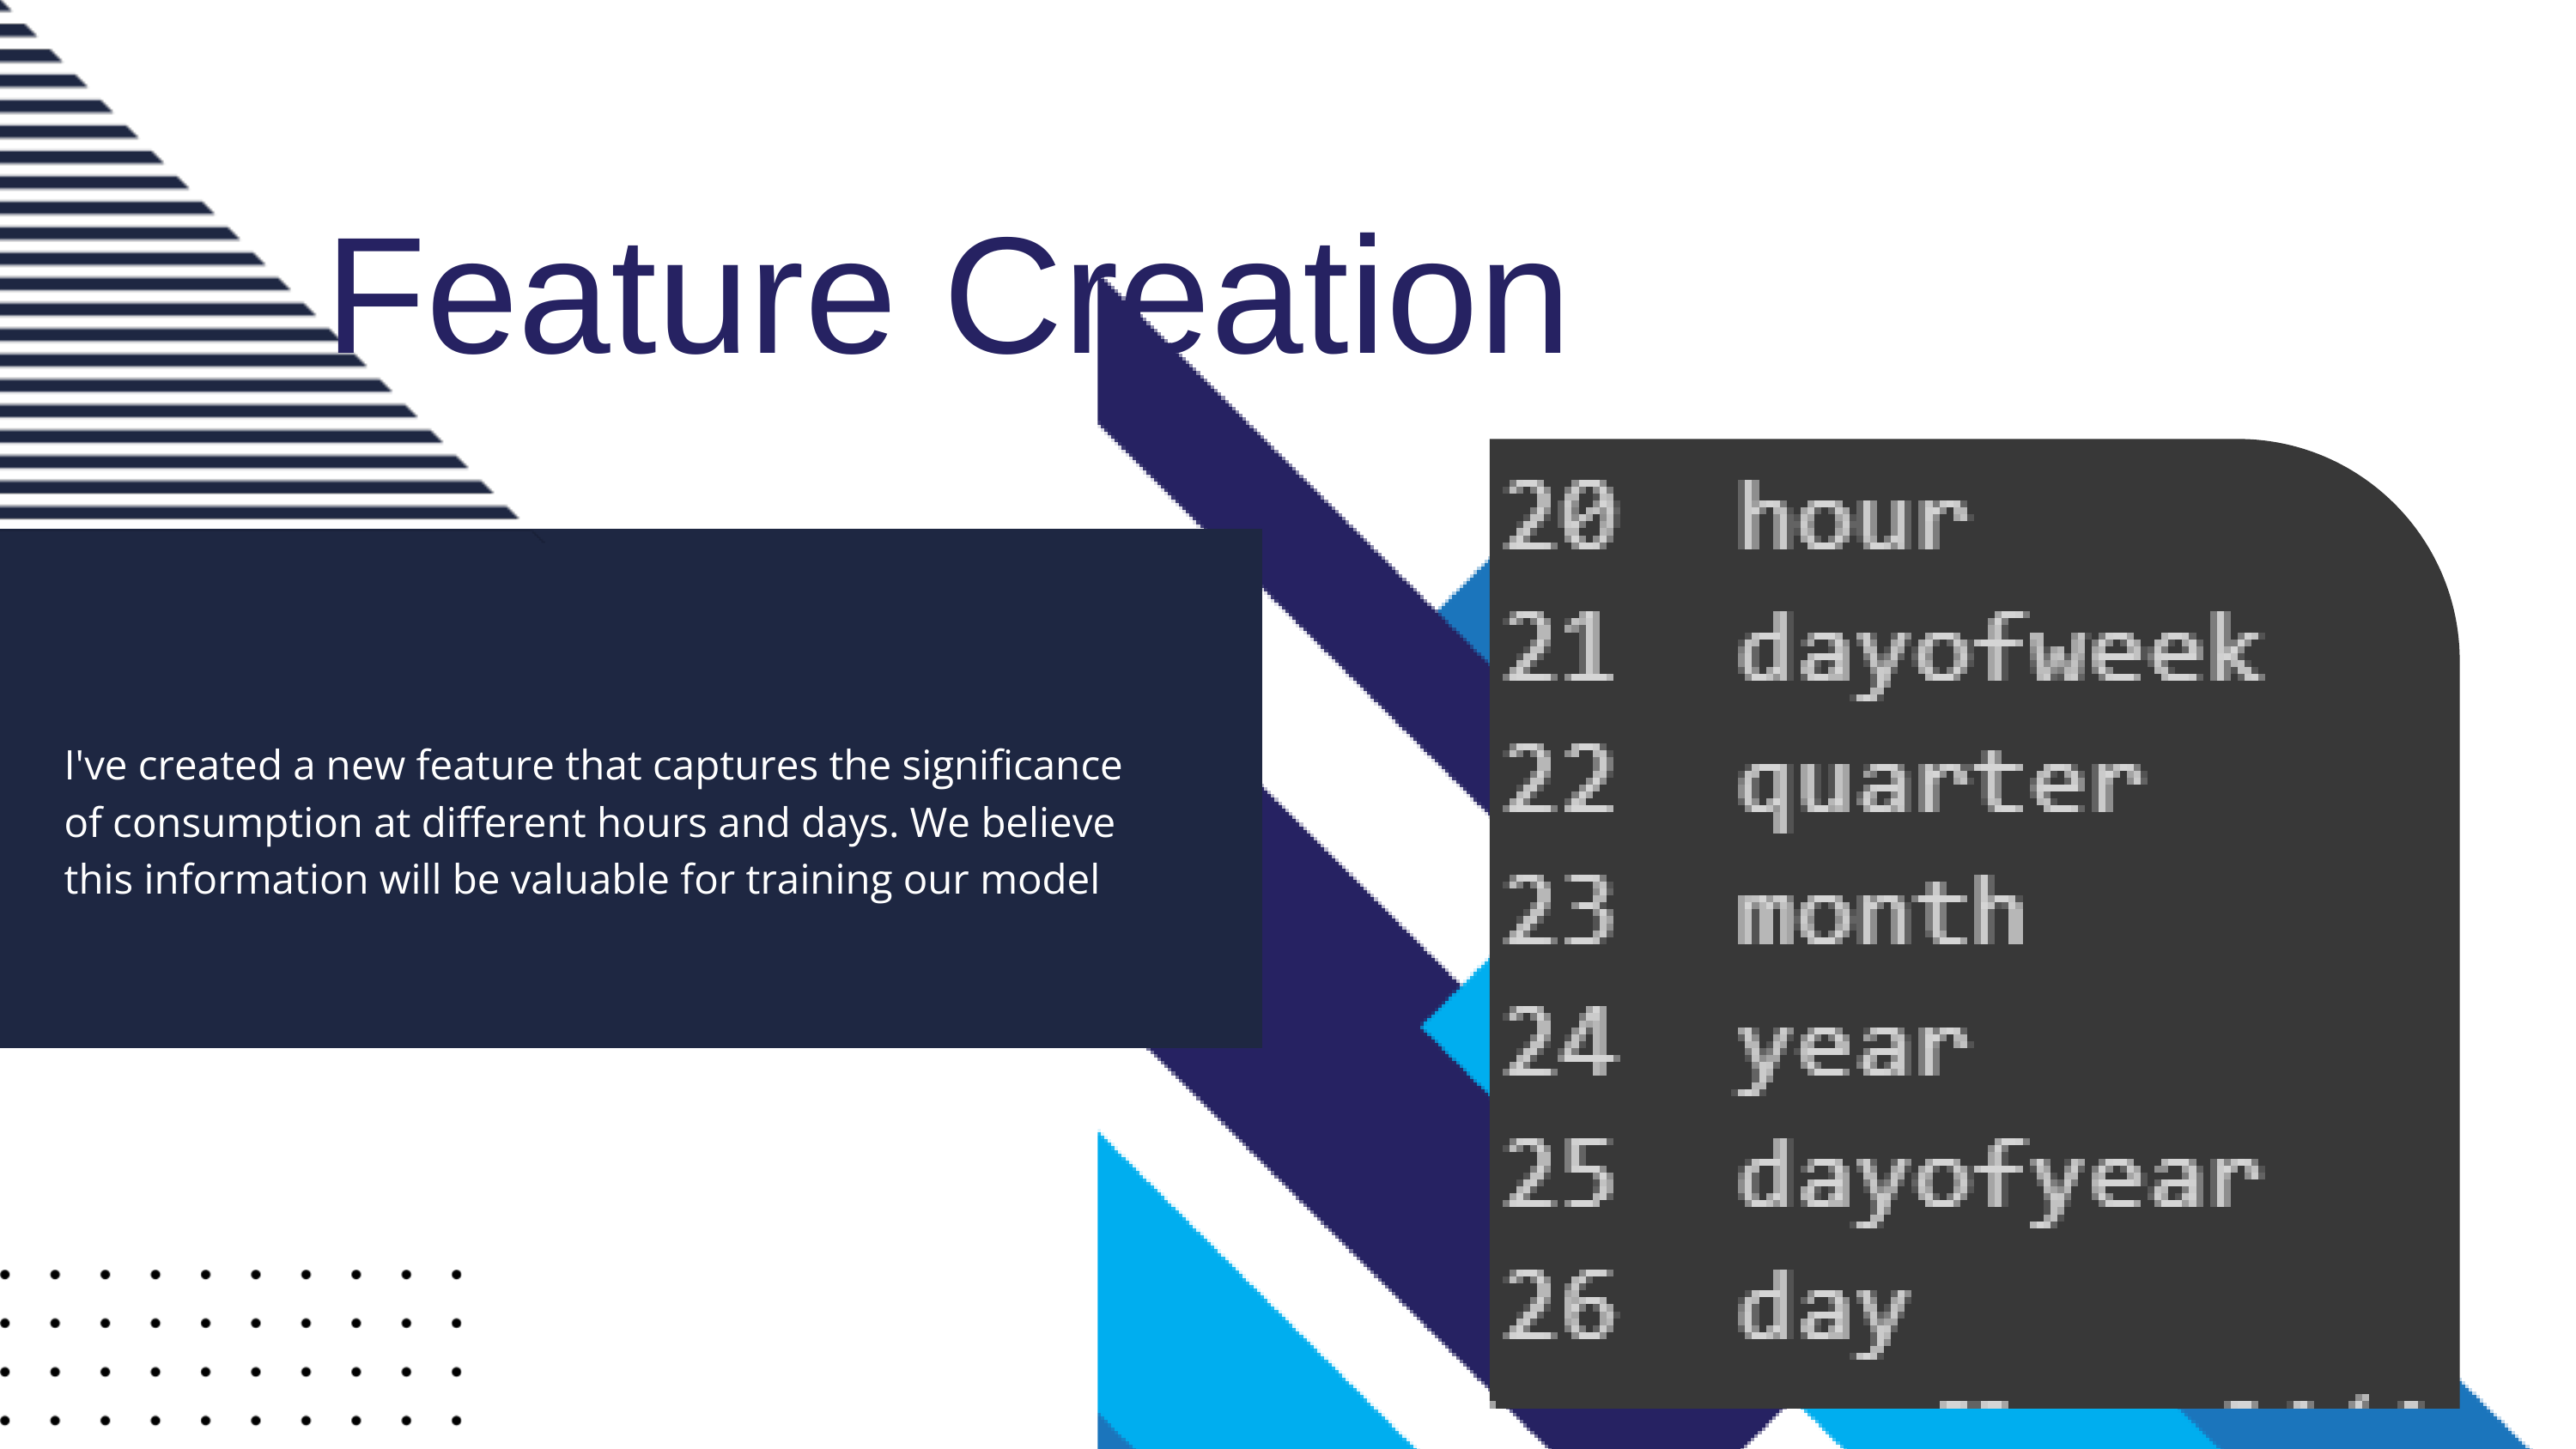

Feature Creation

I've created a new feature that captures the significance of consumption at different hours and days. We believe this information will be valuable for training our model